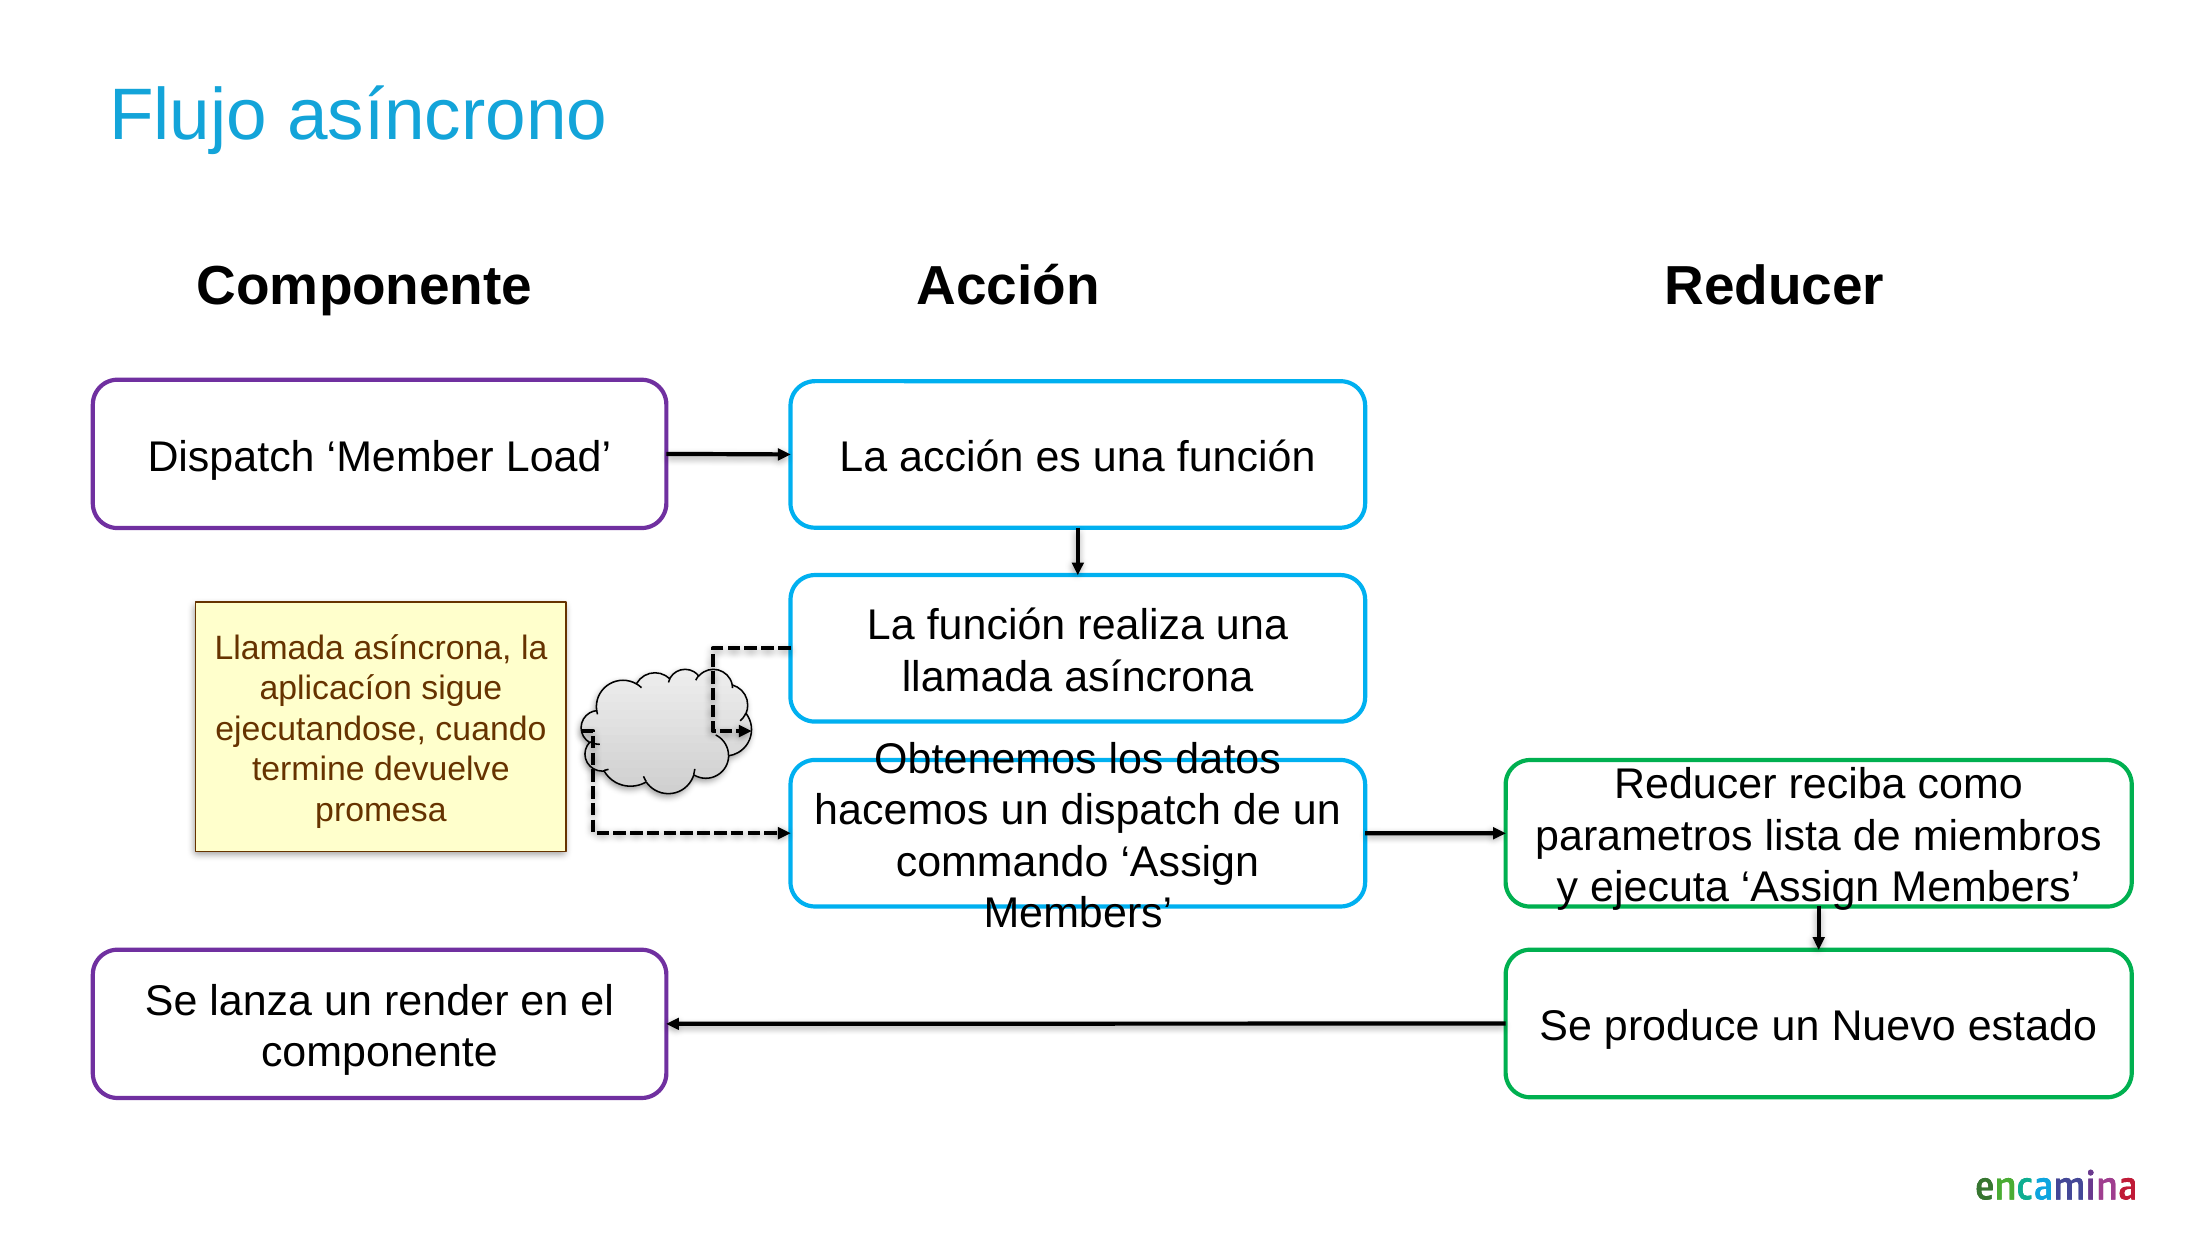

# Flujo asíncrono
Componente
Acción
Reducer
Dispatch ‘Member Load’
La acción es una función
La función realiza una llamada asíncrona
Llamada asíncrona, la aplicacíon sigue ejecutandose, cuando termine devuelve promesa

Obtenemos los datos hacemos un dispatch de un commando ‘Assign Members’
Reducer reciba como parametros lista de miembros y ejecuta ‘Assign Members’
Se lanza un render en el componente
Se produce un Nuevo estado